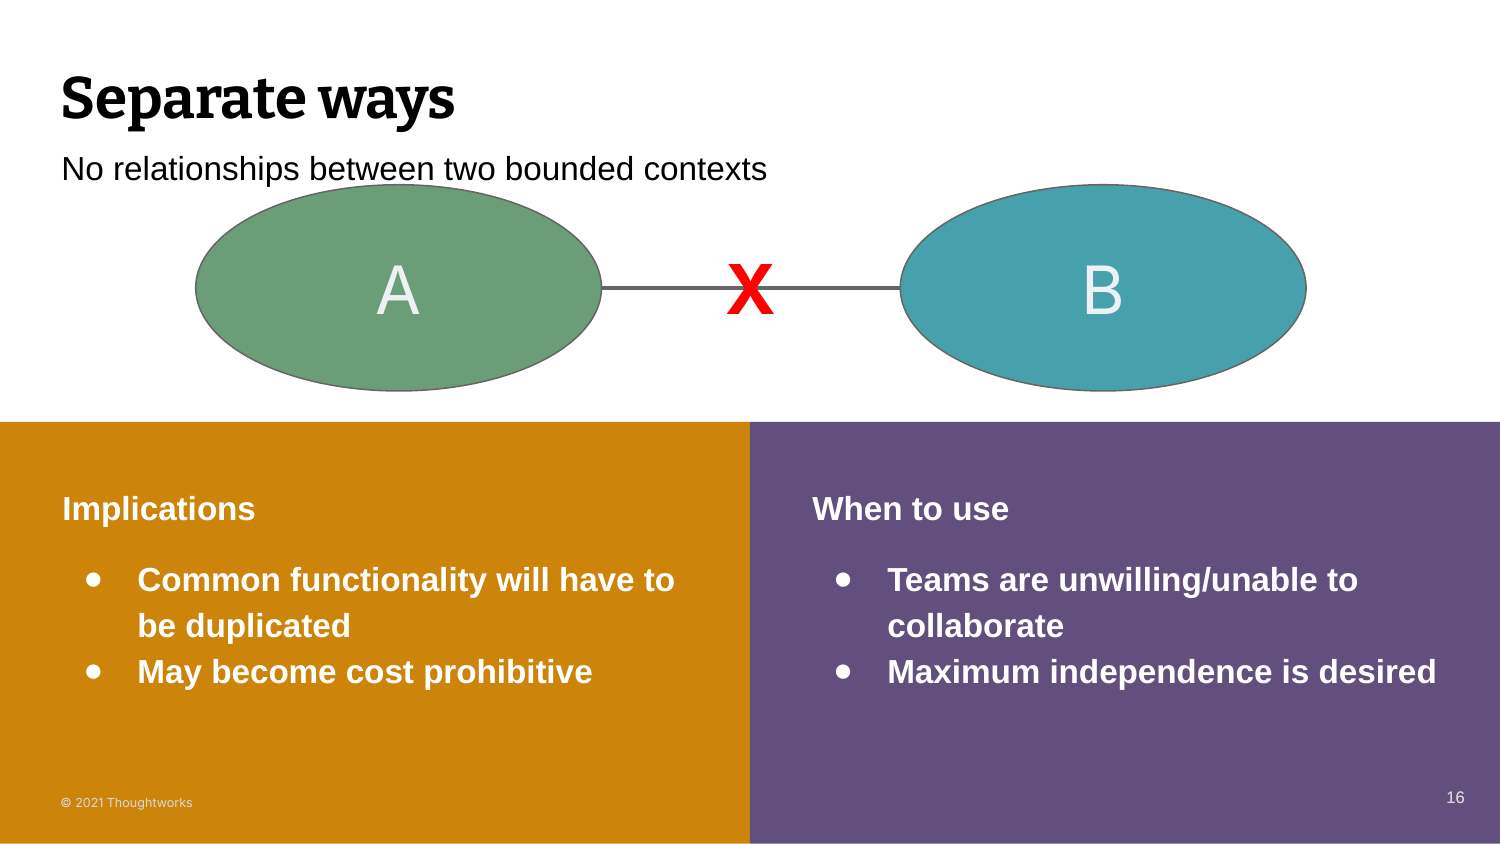

# Separate ways
No relationships between two bounded contexts
A
B
X

Implications
Common functionality will have to be duplicated
May become cost prohibitive
When to use
Teams are unwilling/unable to collaborate
Maximum independence is desired

16
16
© 2021 Thoughtworks